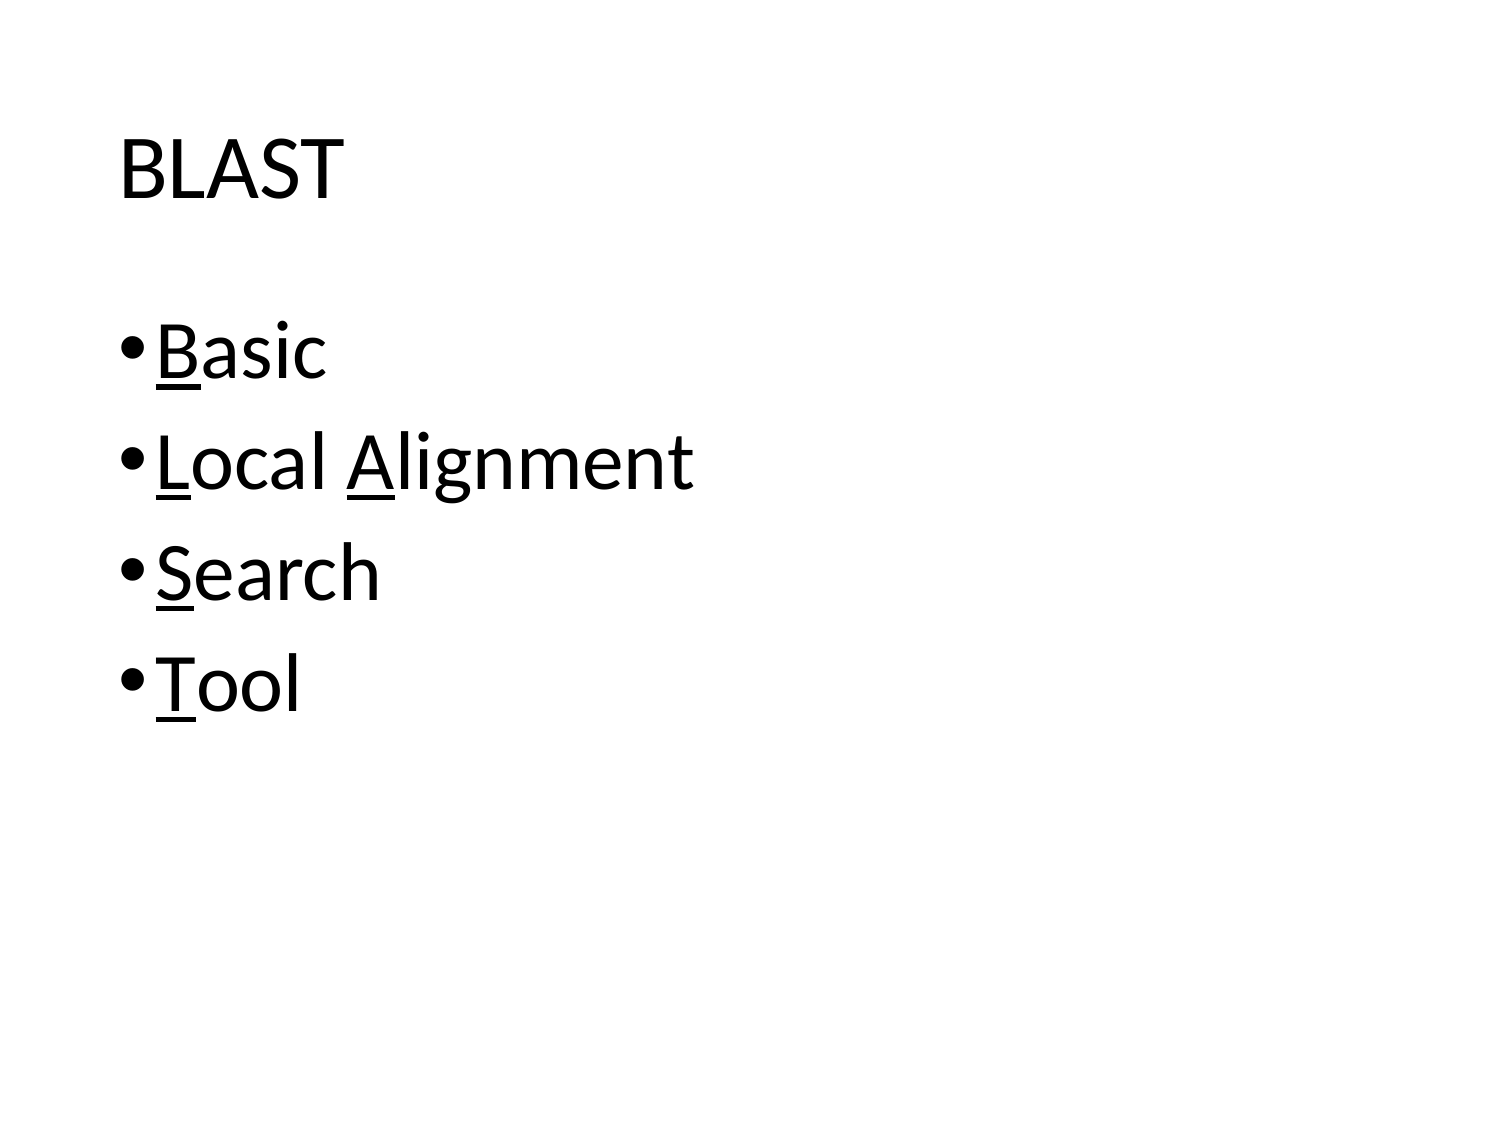

# BLAST
Basic
Local Alignment
Search
Tool